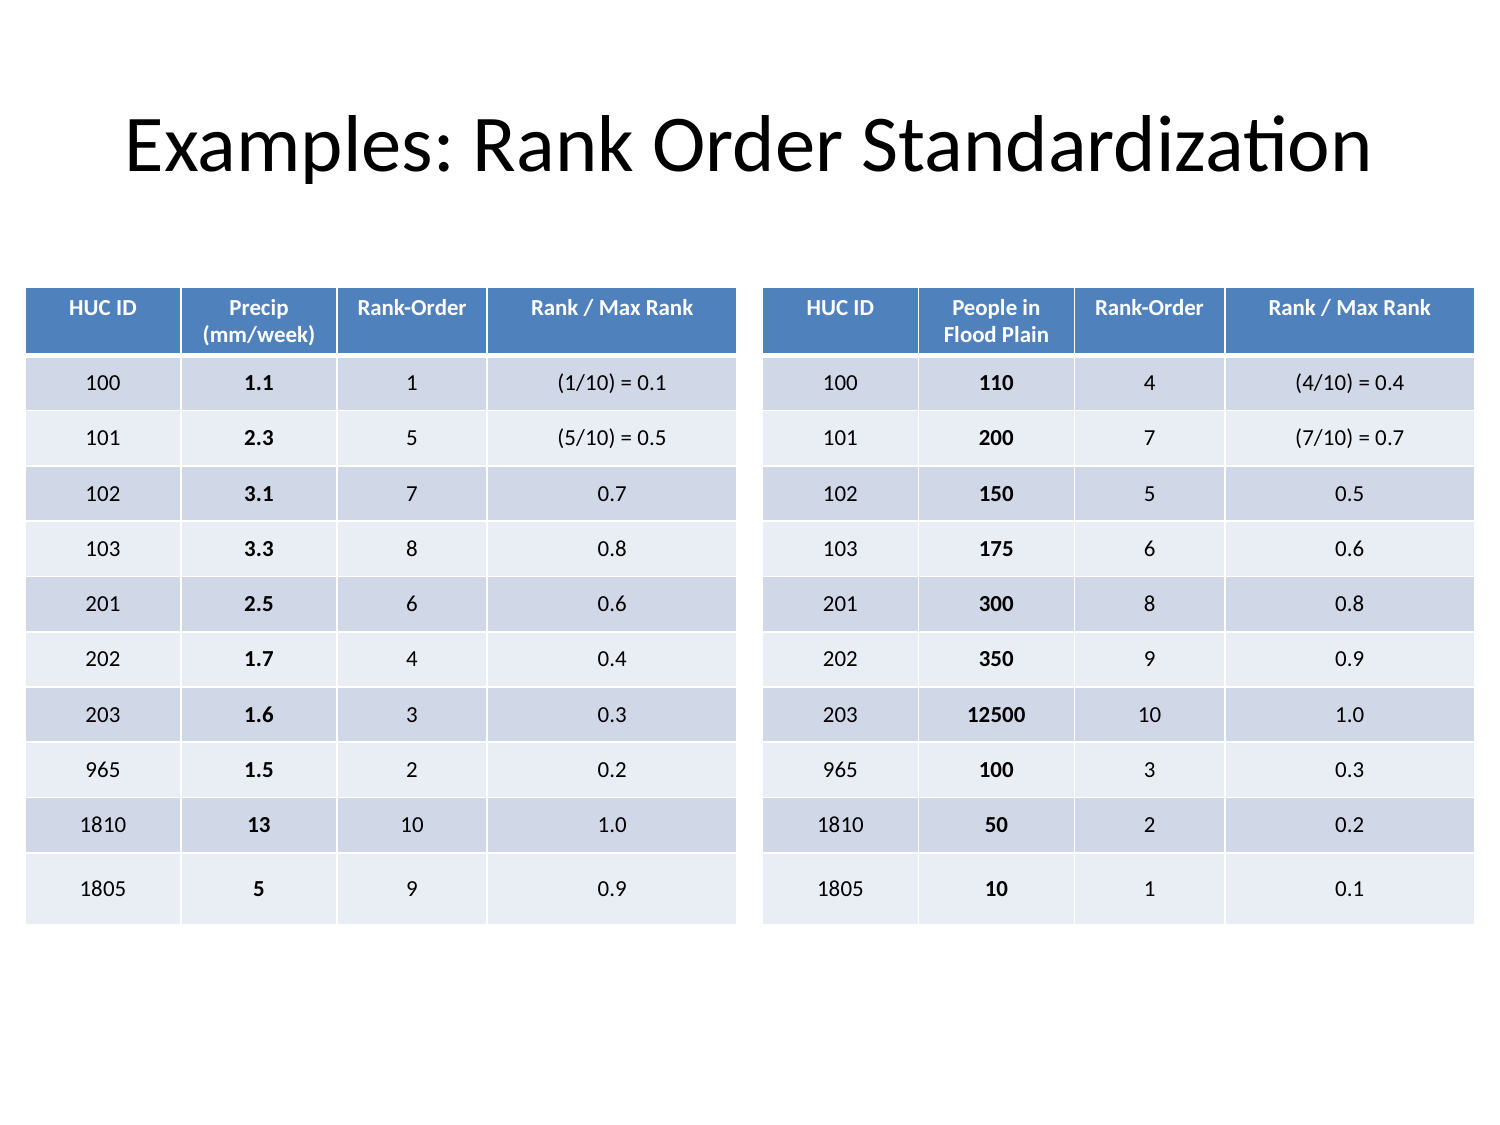

# Examples: Rank Order Standardization
| HUC ID | Precip (mm/week) | Rank-Order | Rank / Max Rank |
| --- | --- | --- | --- |
| 100 | 1.1 | 1 | (1/10) = 0.1 |
| 101 | 2.3 | 5 | (5/10) = 0.5 |
| 102 | 3.1 | 7 | 0.7 |
| 103 | 3.3 | 8 | 0.8 |
| 201 | 2.5 | 6 | 0.6 |
| 202 | 1.7 | 4 | 0.4 |
| 203 | 1.6 | 3 | 0.3 |
| 965 | 1.5 | 2 | 0.2 |
| 1810 | 13 | 10 | 1.0 |
| 1805 | 5 | 9 | 0.9 |
| HUC ID | People in Flood Plain | Rank-Order | Rank / Max Rank |
| --- | --- | --- | --- |
| 100 | 110 | 4 | (4/10) = 0.4 |
| 101 | 200 | 7 | (7/10) = 0.7 |
| 102 | 150 | 5 | 0.5 |
| 103 | 175 | 6 | 0.6 |
| 201 | 300 | 8 | 0.8 |
| 202 | 350 | 9 | 0.9 |
| 203 | 12500 | 10 | 1.0 |
| 965 | 100 | 3 | 0.3 |
| 1810 | 50 | 2 | 0.2 |
| 1805 | 10 | 1 | 0.1 |